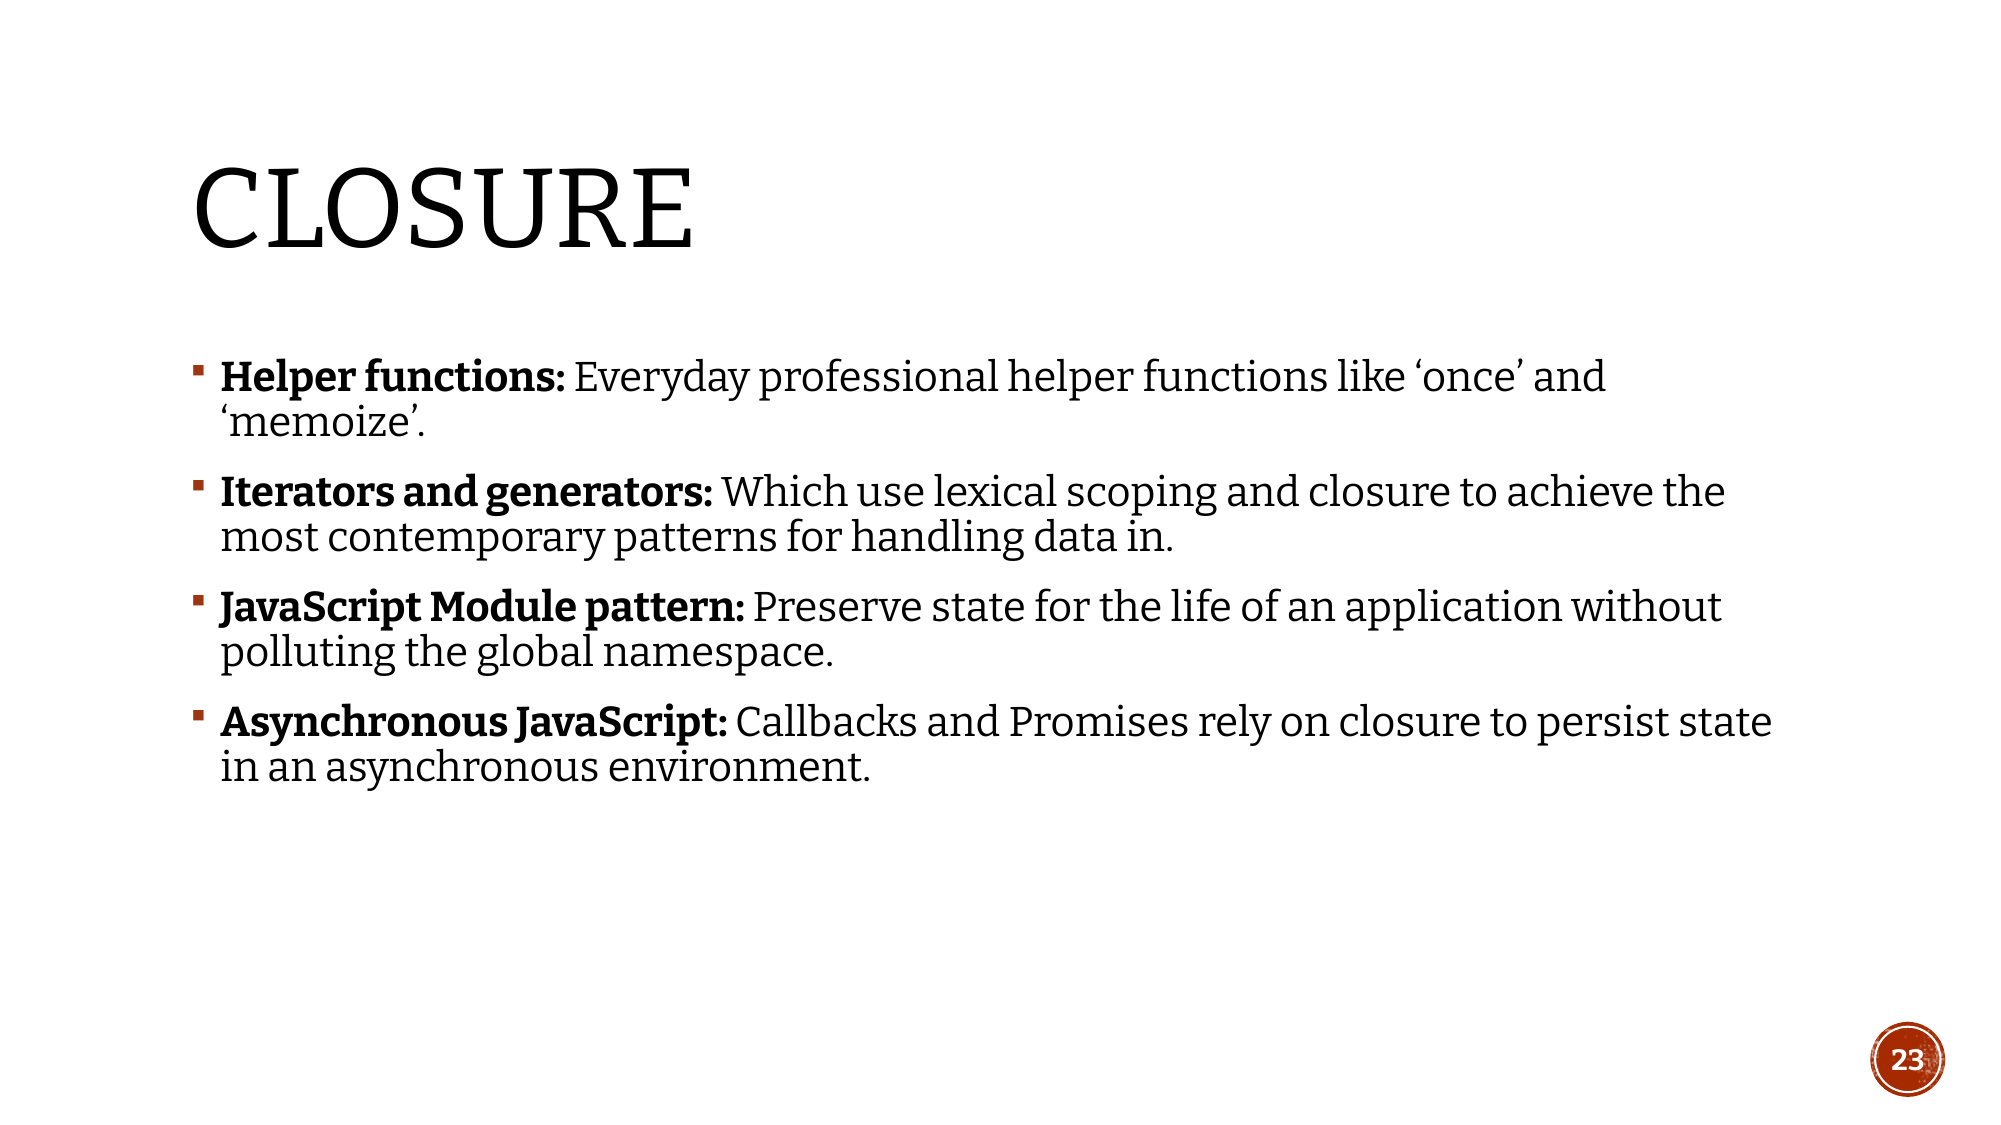

# Closure
Helper functions: Everyday professional helper functions like ‘once’ and ‘memoize’.
Iterators and generators: Which use lexical scoping and closure to achieve the most contemporary patterns for handling data in.
JavaScript Module pattern: Preserve state for the life of an application without polluting the global namespace.
Asynchronous JavaScript: Callbacks and Promises rely on closure to persist state in an asynchronous environment.
23